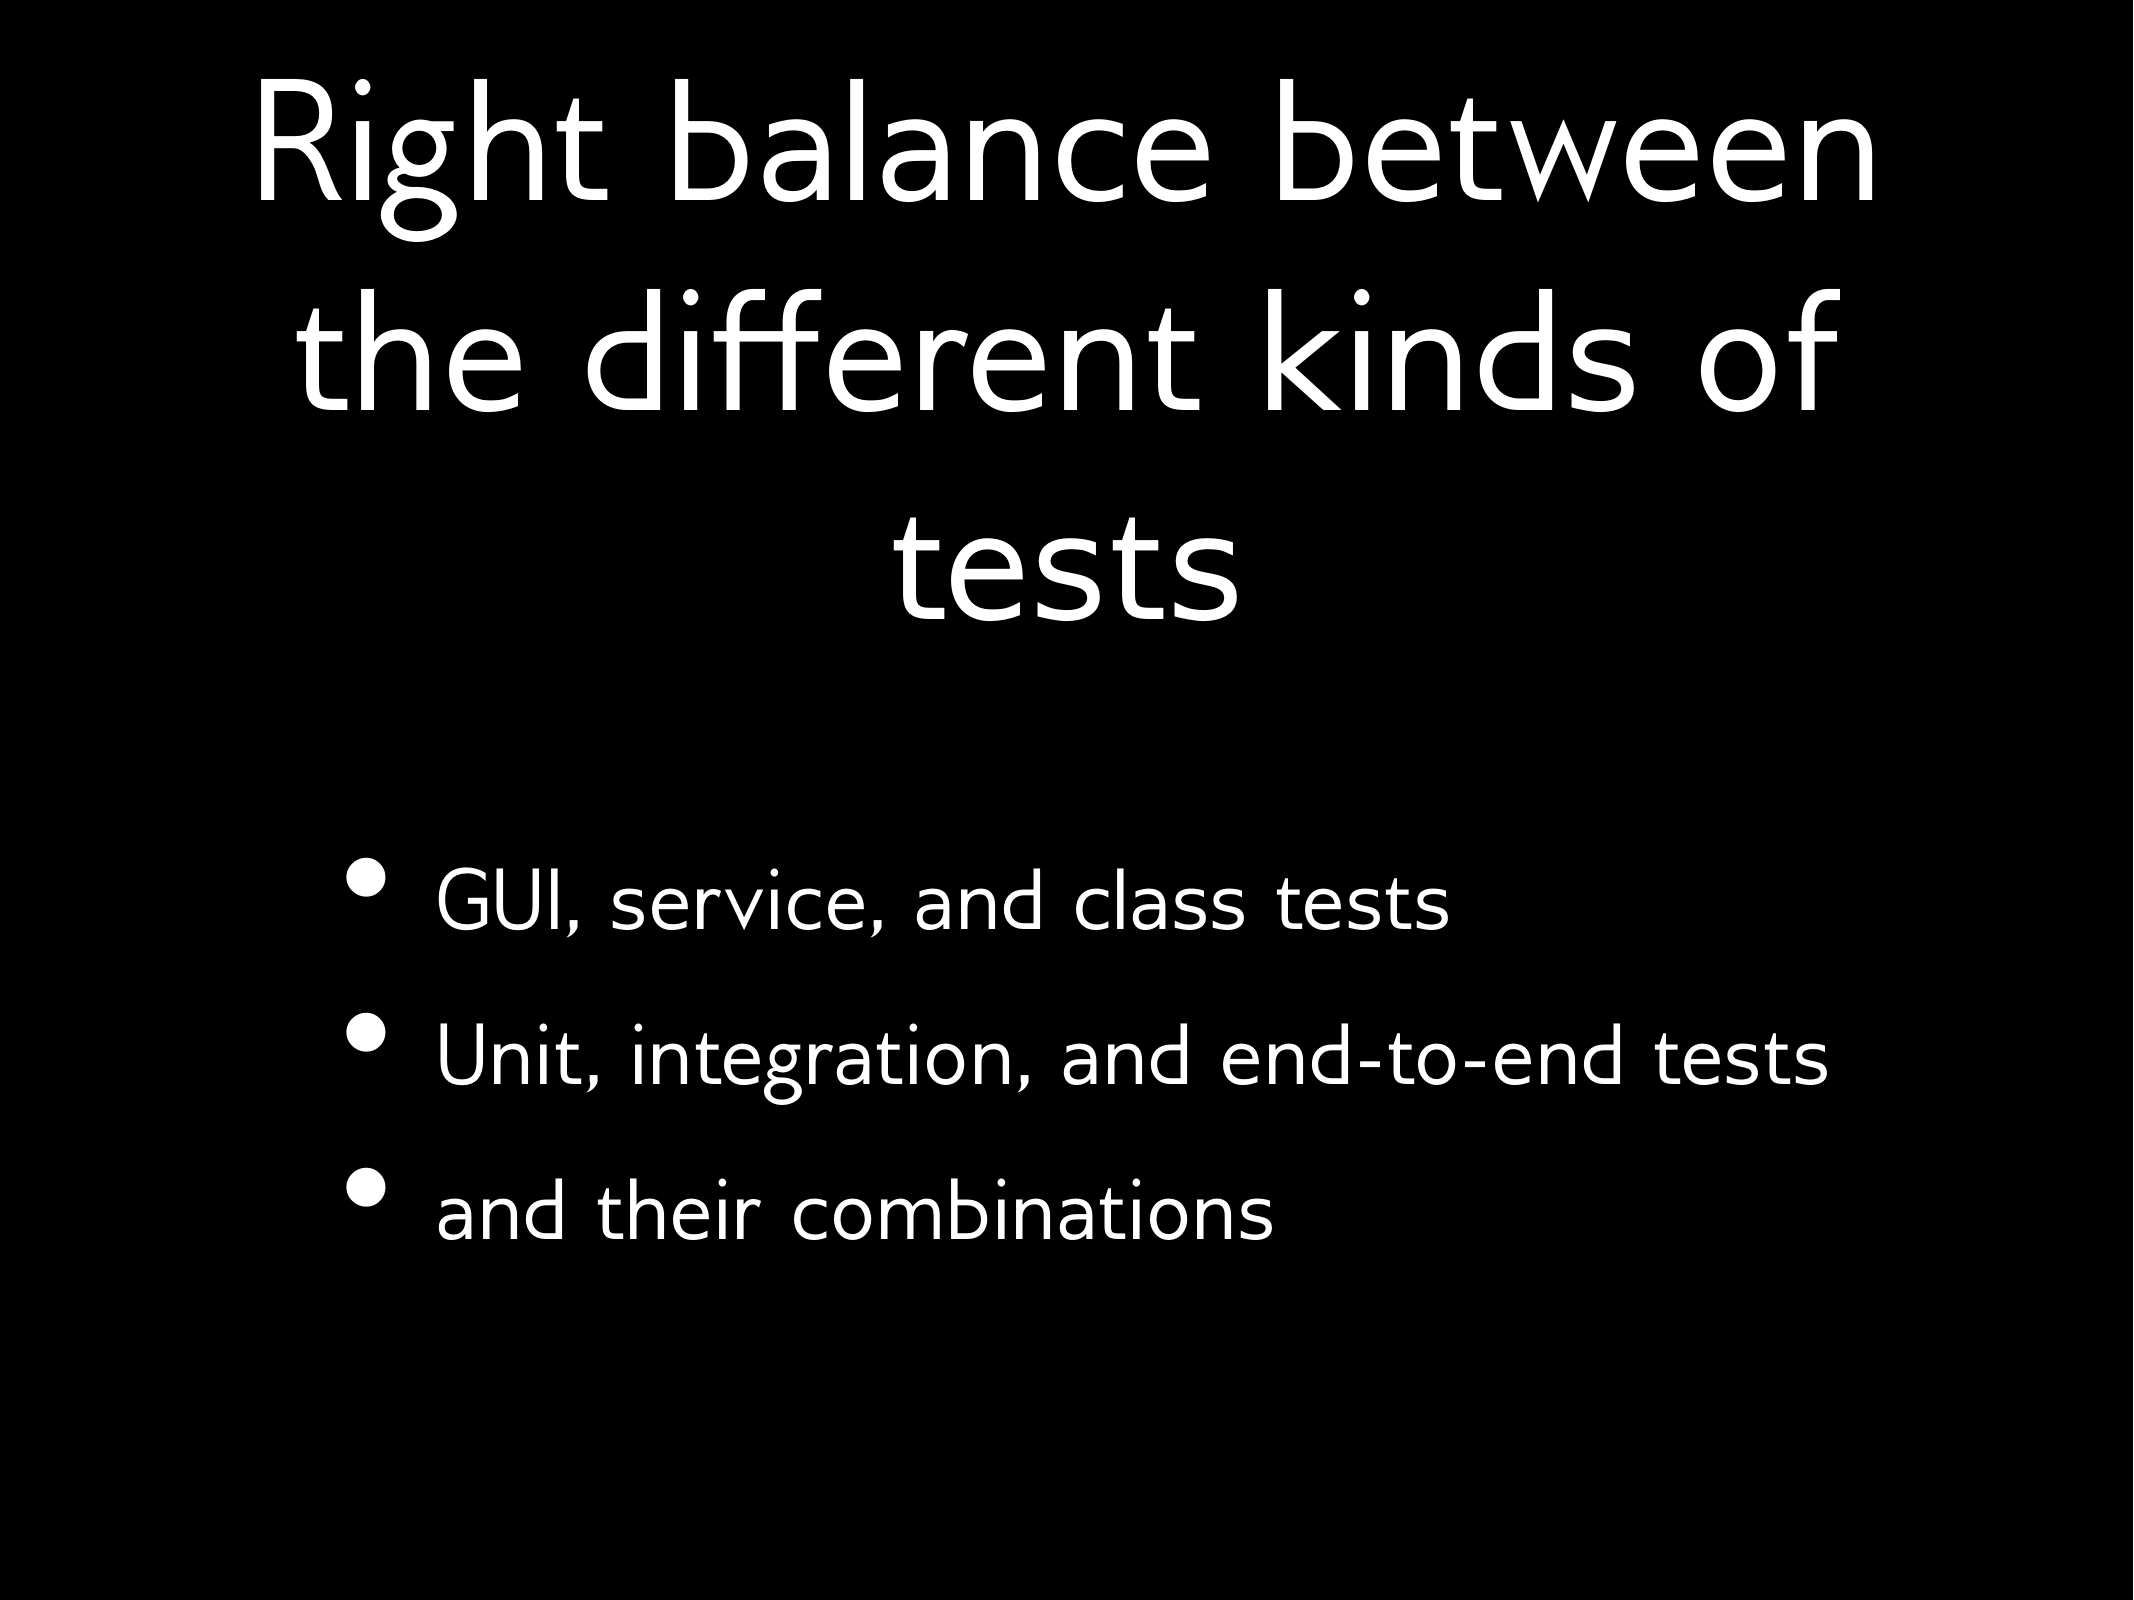

# Right balance between the different kinds of tests

GUI, service, and class tests
Unit, integration, and end-to-end tests
and their combinations